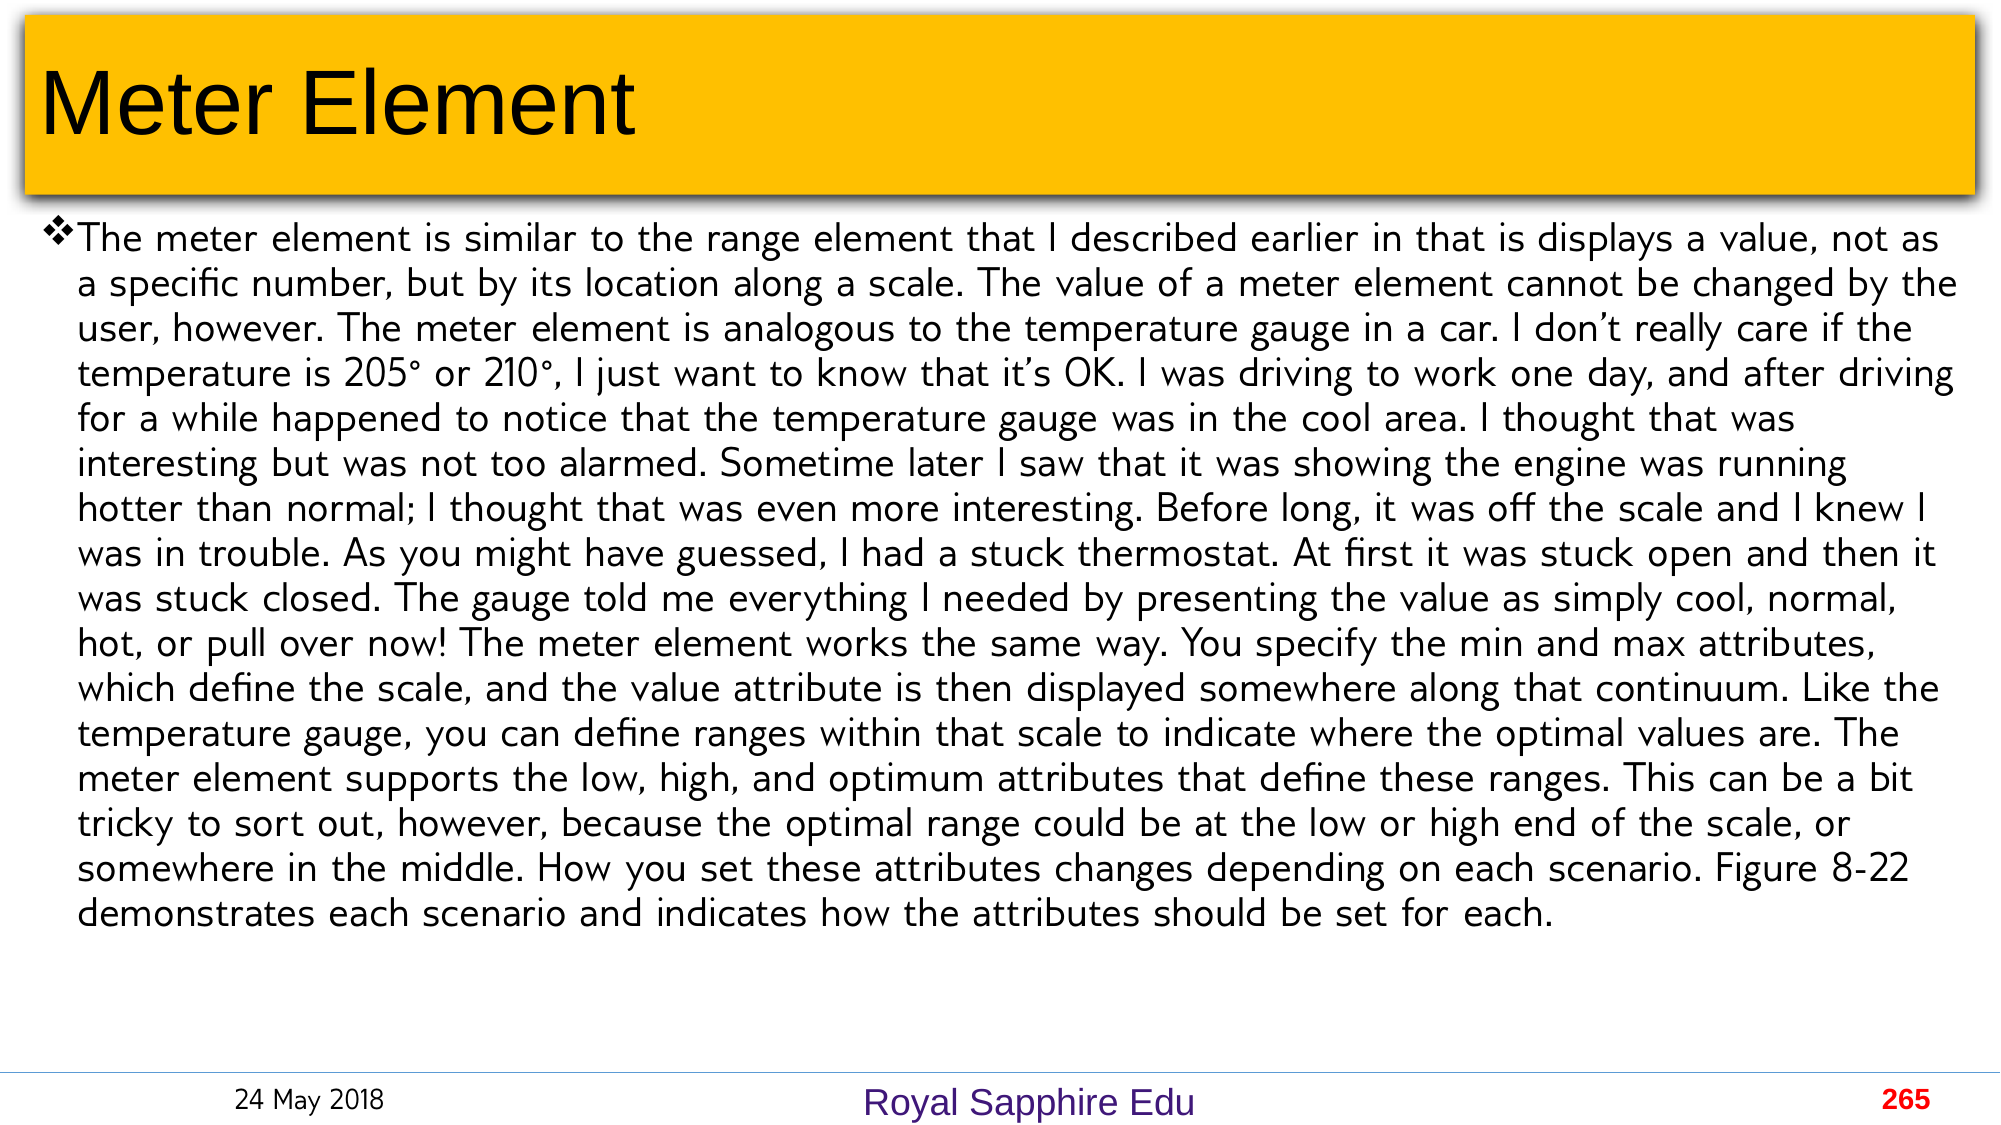

# Meter Element
The meter element is similar to the range element that I described earlier in that is displays a value, not as a specific number, but by its location along a scale. The value of a meter element cannot be changed by the user, however. The meter element is analogous to the temperature gauge in a car. I don’t really care if the temperature is 205° or 210°, I just want to know that it’s OK. I was driving to work one day, and after driving for a while happened to notice that the temperature gauge was in the cool area. I thought that was interesting but was not too alarmed. Sometime later I saw that it was showing the engine was running hotter than normal; I thought that was even more interesting. Before long, it was off the scale and I knew I was in trouble. As you might have guessed, I had a stuck thermostat. At first it was stuck open and then it was stuck closed. The gauge told me everything I needed by presenting the value as simply cool, normal, hot, or pull over now! The meter element works the same way. You specify the min and max attributes, which define the scale, and the value attribute is then displayed somewhere along that continuum. Like the temperature gauge, you can define ranges within that scale to indicate where the optimal values are. The meter element supports the low, high, and optimum attributes that define these ranges. This can be a bit tricky to sort out, however, because the optimal range could be at the low or high end of the scale, or somewhere in the middle. How you set these attributes changes depending on each scenario. Figure 8-22 demonstrates each scenario and indicates how the attributes should be set for each.
24 May 2018
265